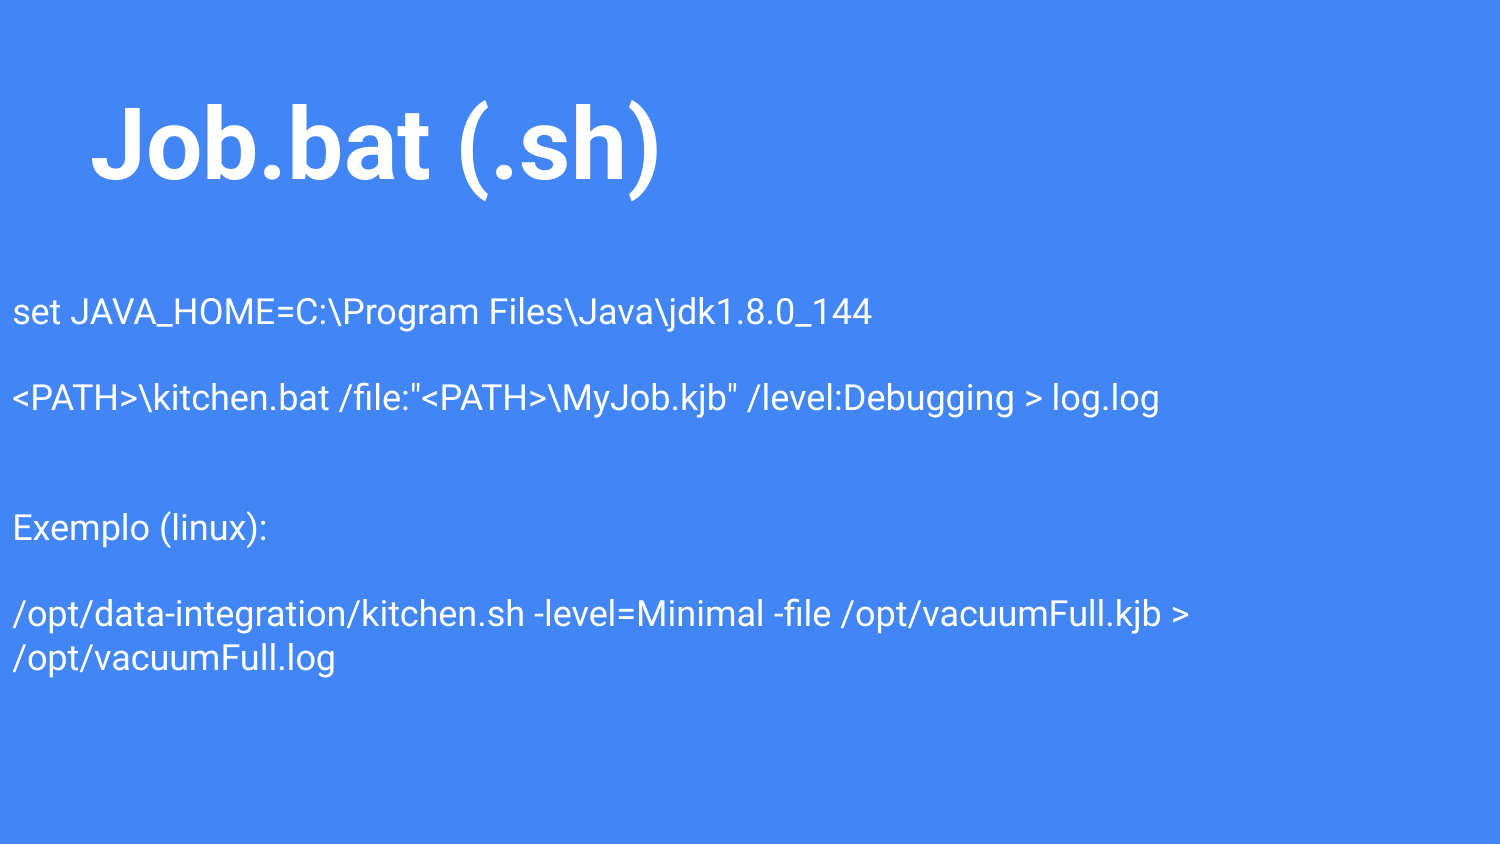

Job.bat (.sh)
# set JAVA_HOME=C:\Program Files\Java\jdk1.8.0_144
<PATH>\kitchen.bat /file:"<PATH>\MyJob.kjb" /level:Debugging > log.log

Exemplo (linux):

/opt/data-integration/kitchen.sh -level=Minimal -file /opt/vacuumFull.kjb > /opt/vacuumFull.log